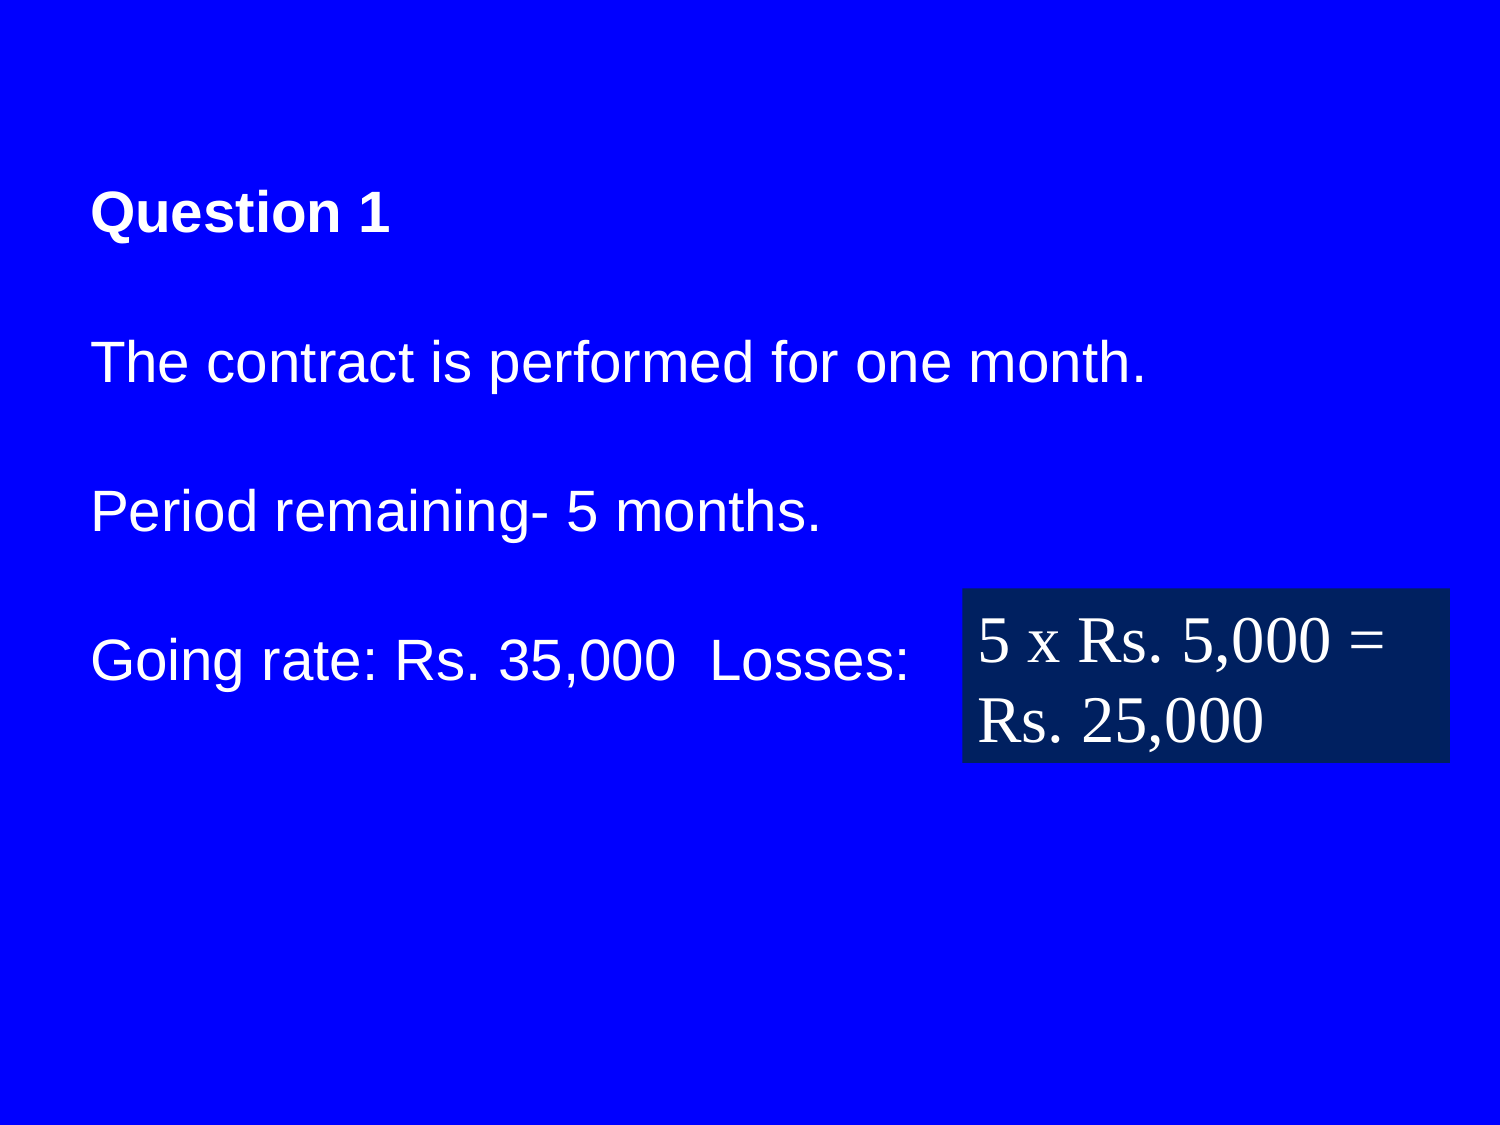

#
Question 1

The contract is performed for one month.

Period remaining- 5 months.

Going rate: Rs. 35,000  Losses:

5 x Rs. 5,000 =
Rs. 25,000